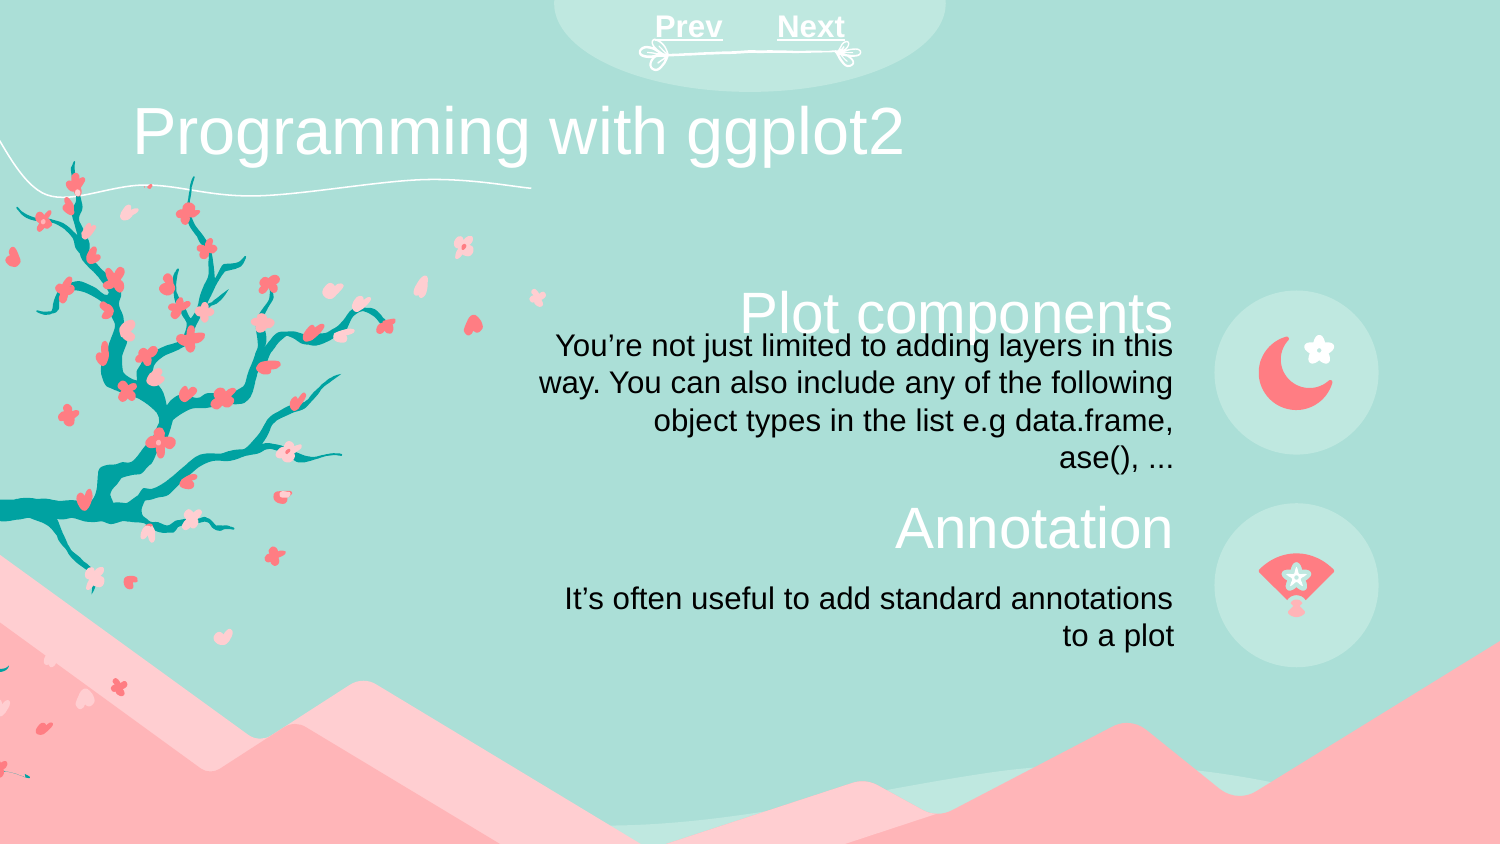

Prev
Next

# Programming with ggplot2
Plot components

You’re not just limited to adding layers in this way. You can also include any of the following object types in the list e.g data.frame, ase(), ...
Annotation

It’s often useful to add standard annotations to a plot